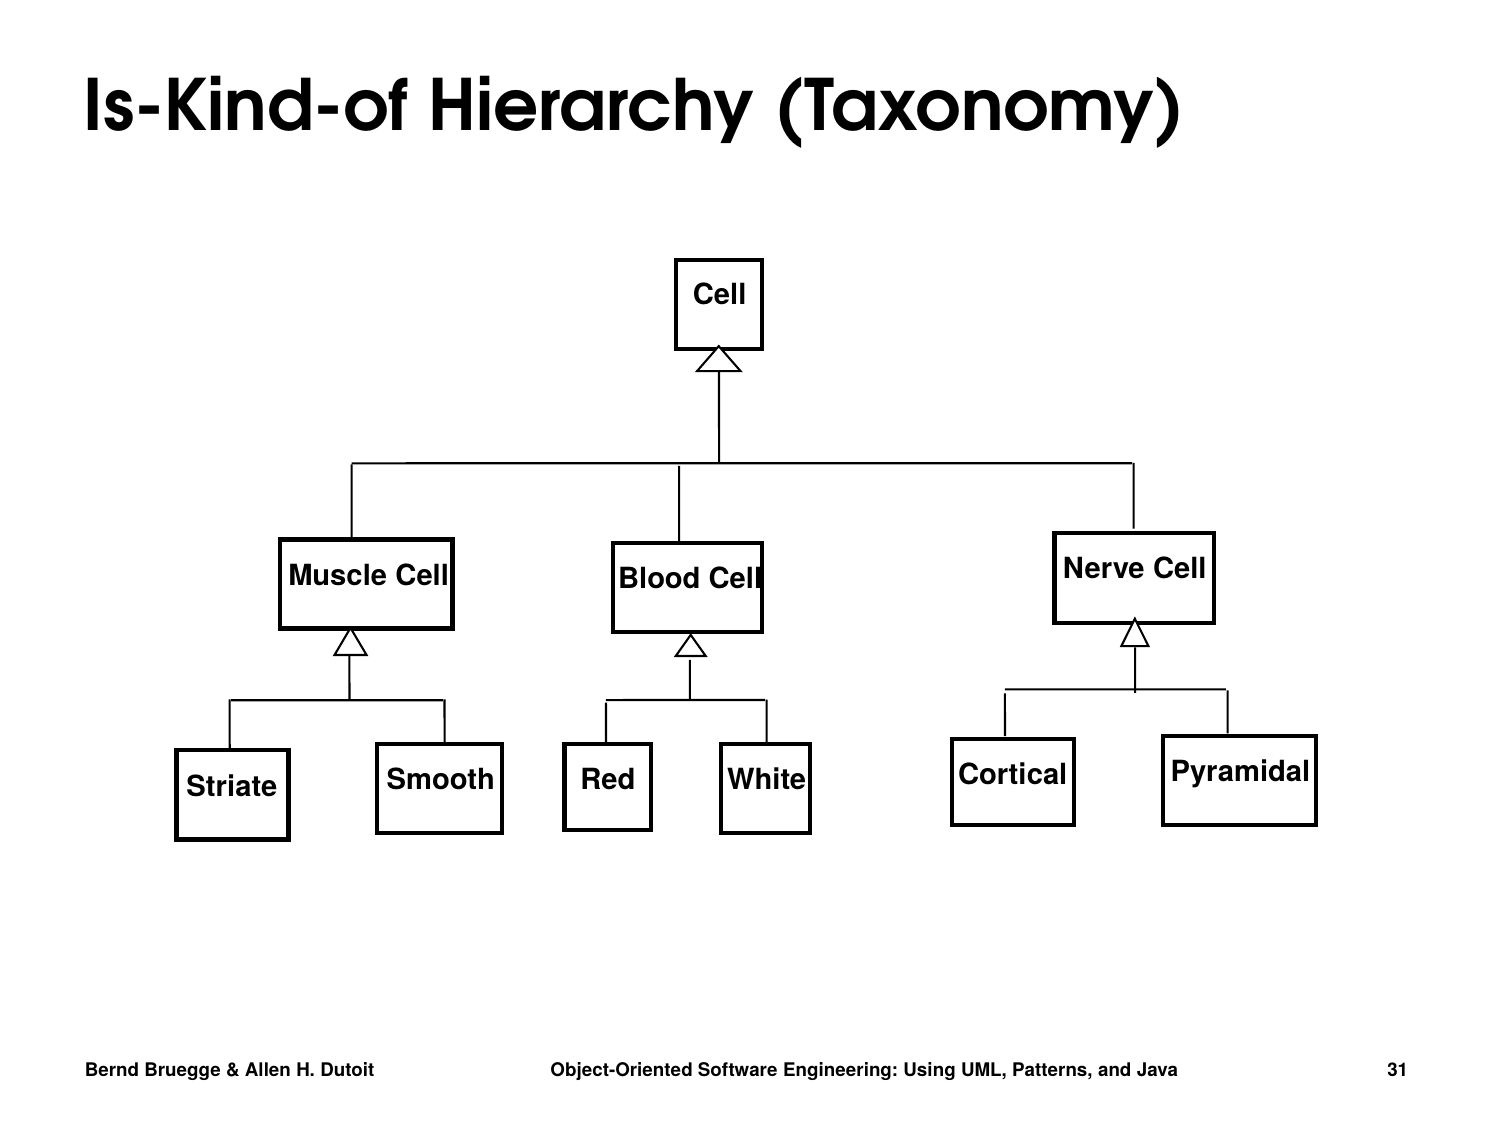

# Is-Kind-of Hierarchy (Taxonomy)

Cell

Nerve Cell

Muscle Cell
Blood Cell

Red
White

Pyramidal
Cortical

Smooth
Striate